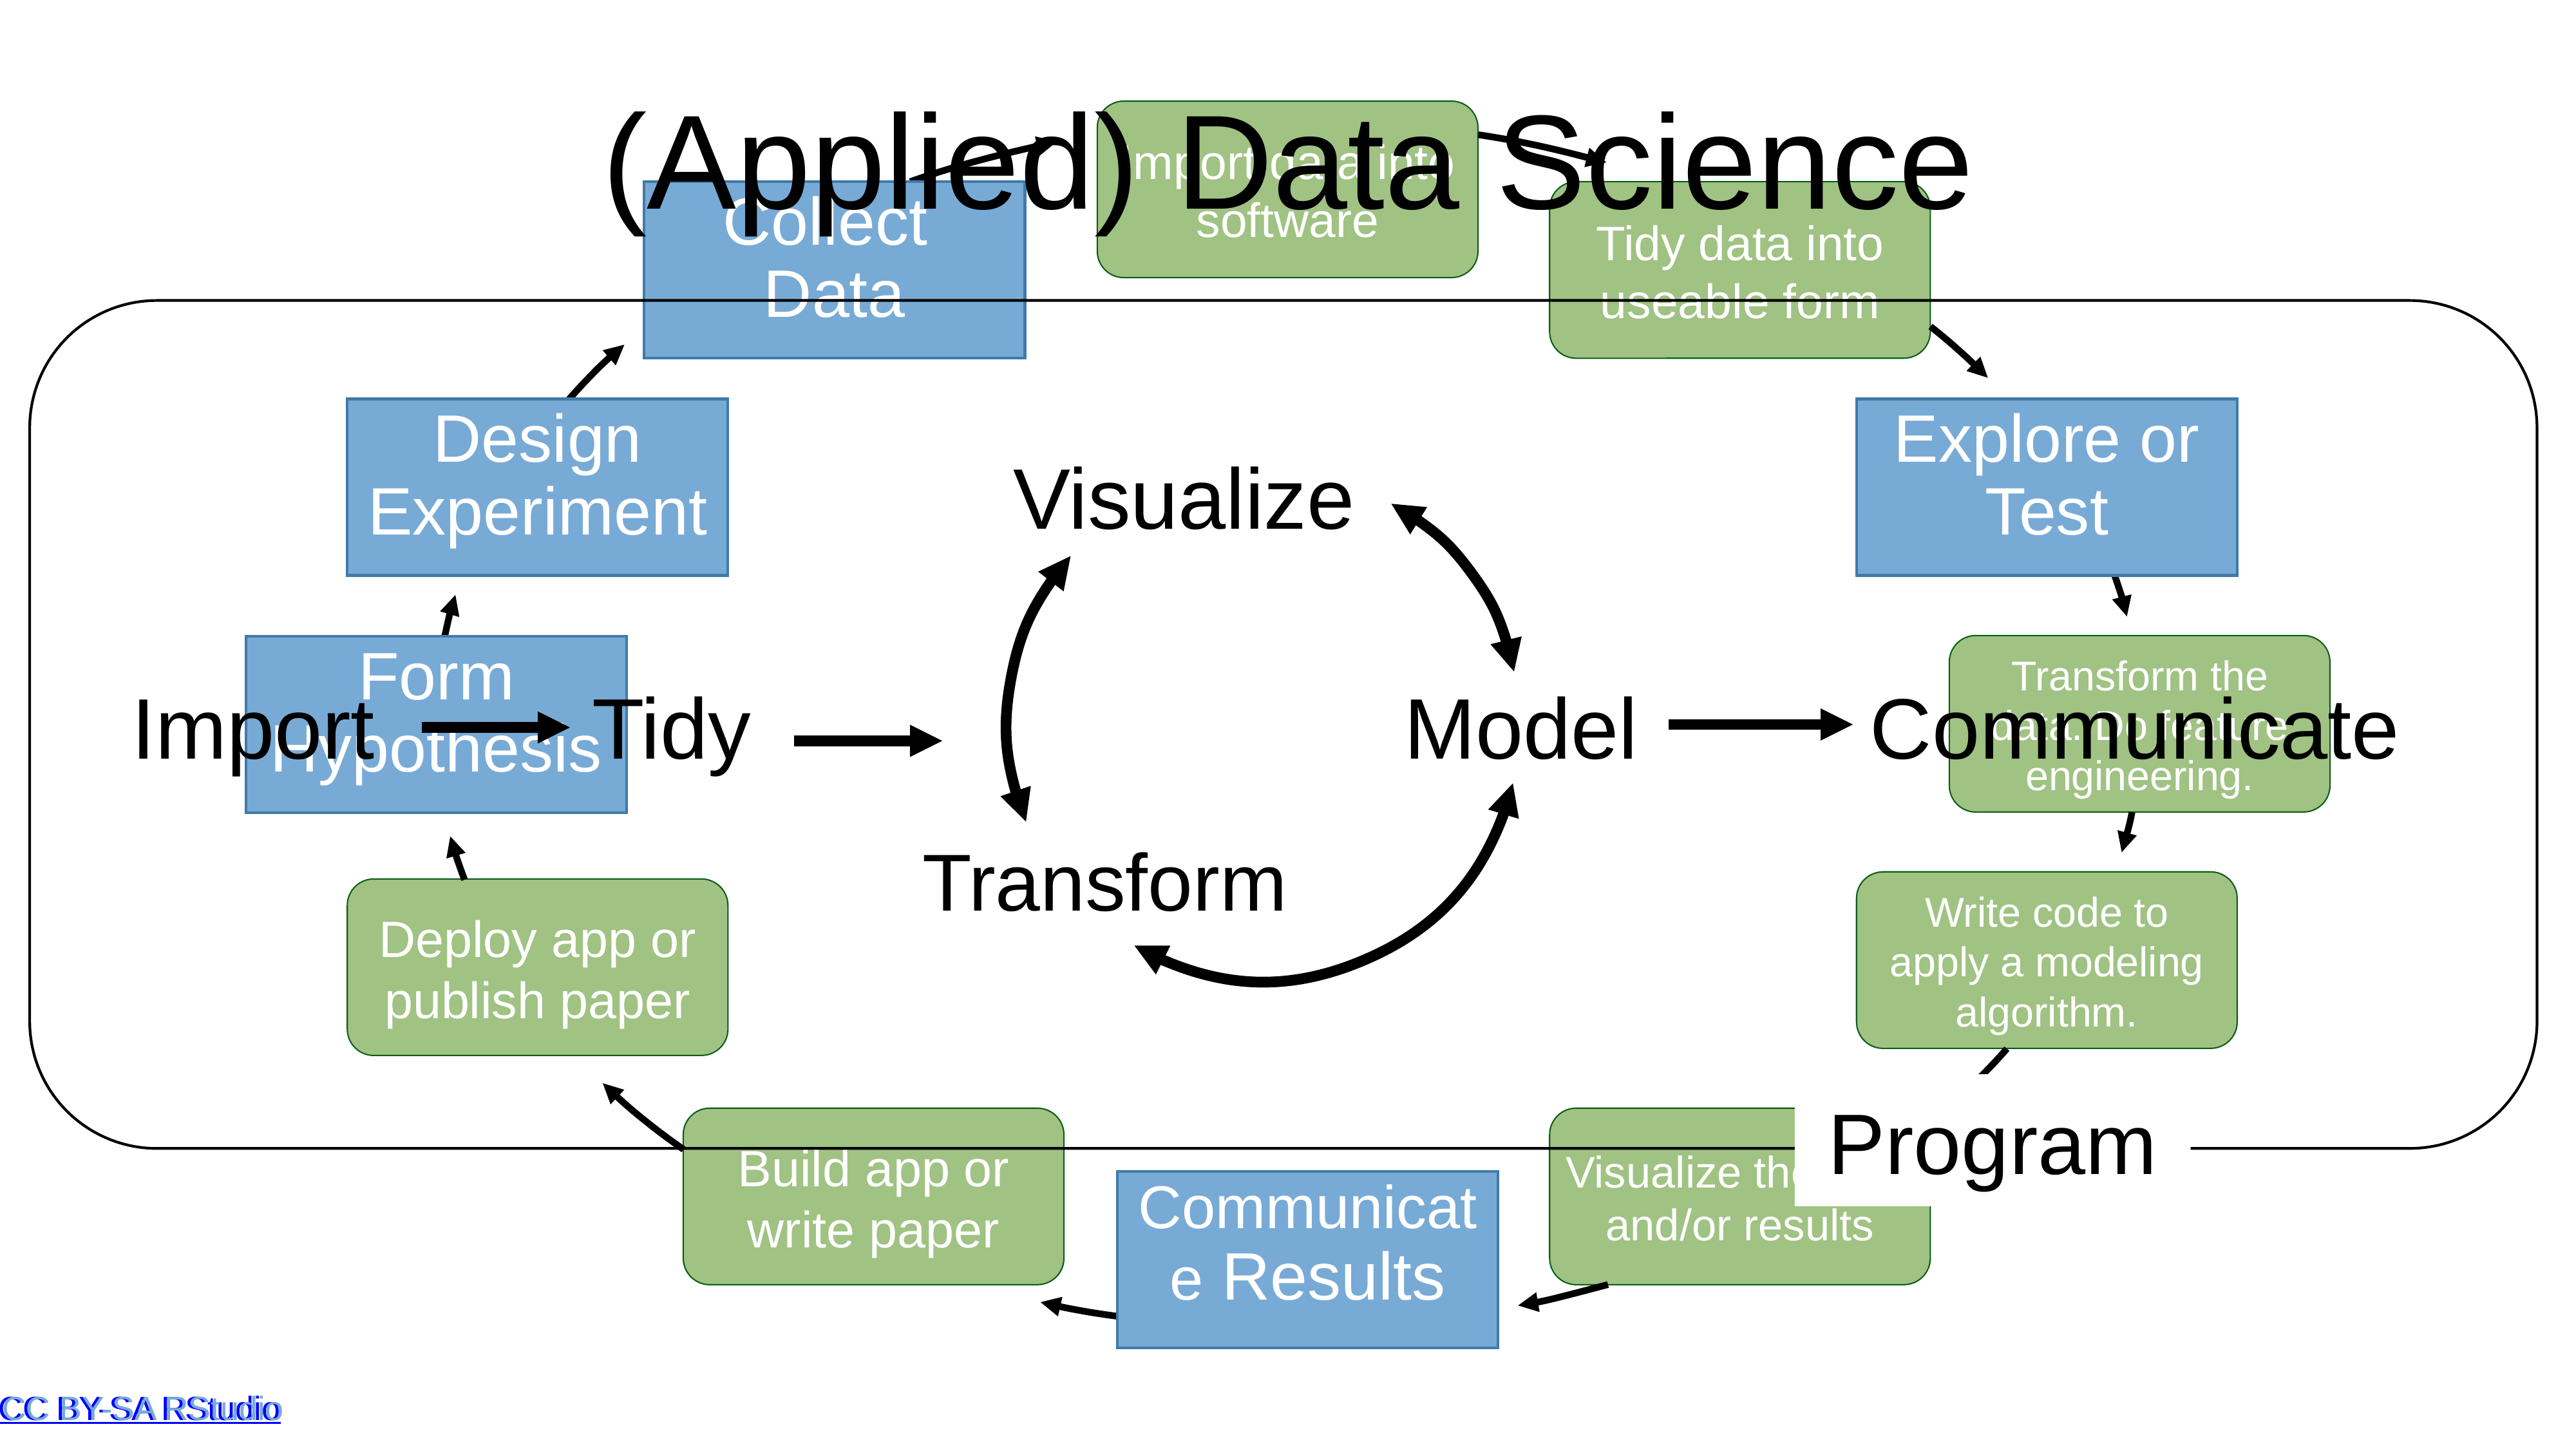

(Applied) Data Science
Import data into software

Collect
Data

Design Experiment
Explore or Test

Form Hypothesis

Communicate Results

Tidy data into useable form

Program
Visualize

Transform the data. Do feature engineering.
Import
Tidy
Model
Communicate
Transform
Write code to apply a modeling algorithm.
Deploy app or publish paper
Build app or write paper
Visualize the data and/or results
CC BY-SA RStudio